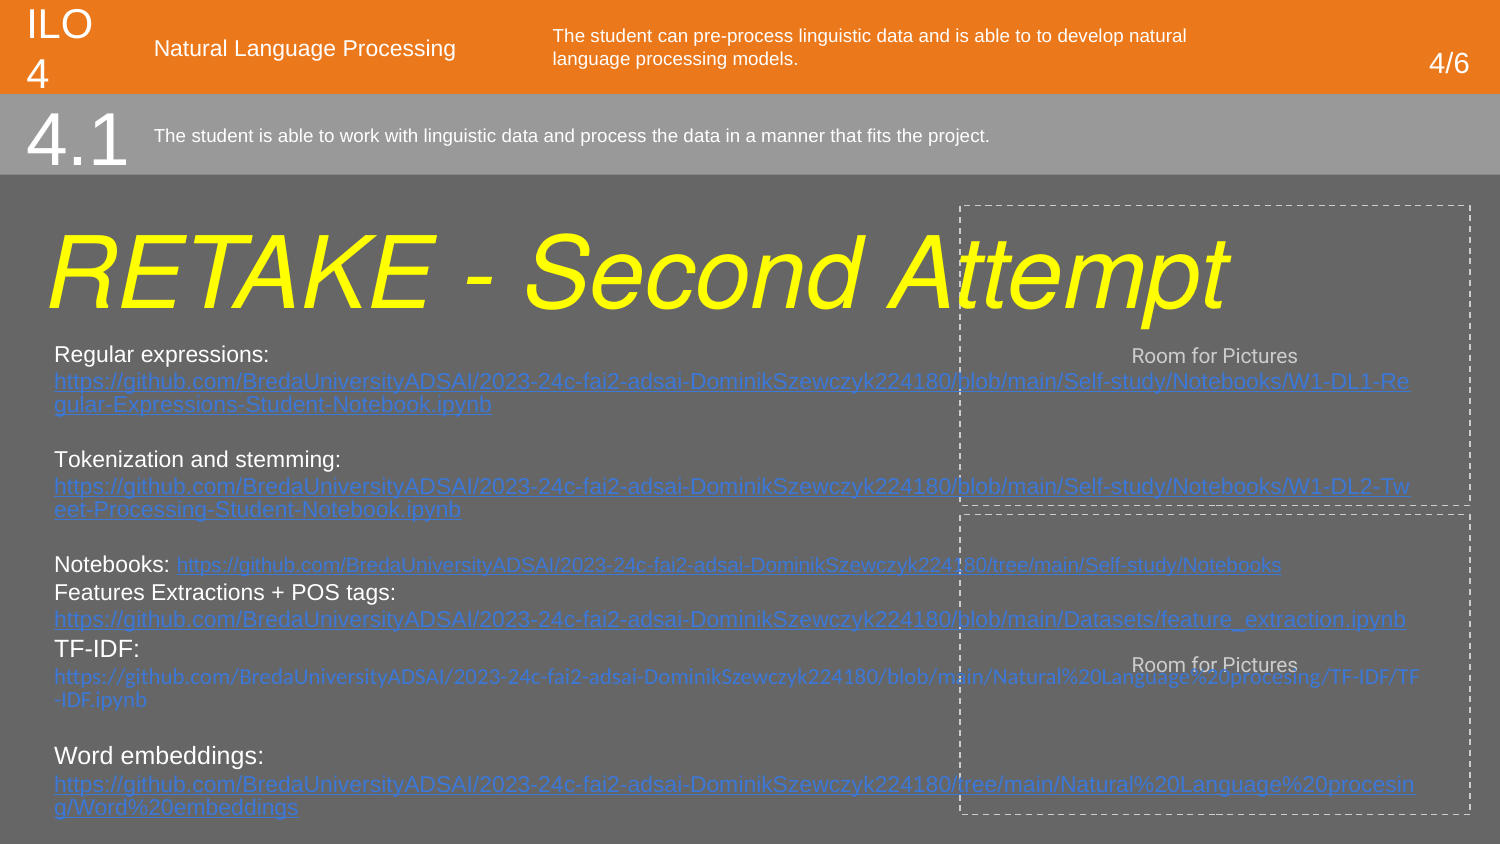

# ILO 4
Natural Language Processing
4/6
The student can pre-process linguistic data and is able to to develop natural language processing models.
4.1
The student is able to work with linguistic data and process the data in a manner that fits the project.
RETAKE - Second Attempt
Regular expressions: https://github.com/BredaUniversityADSAI/2023-24c-fai2-adsai-DominikSzewczyk224180/blob/main/Self-study/Notebooks/W1-DL1-Regular-Expressions-Student-Notebook.ipynb
Tokenization and stemming: https://github.com/BredaUniversityADSAI/2023-24c-fai2-adsai-DominikSzewczyk224180/blob/main/Self-study/Notebooks/W1-DL2-Tweet-Processing-Student-Notebook.ipynb
Notebooks: https://github.com/BredaUniversityADSAI/2023-24c-fai2-adsai-DominikSzewczyk224180/tree/main/Self-study/Notebooks
Features Extractions + POS tags: https://github.com/BredaUniversityADSAI/2023-24c-fai2-adsai-DominikSzewczyk224180/blob/main/Datasets/feature_extraction.ipynb
TF-IDF: https://github.com/BredaUniversityADSAI/2023-24c-fai2-adsai-DominikSzewczyk224180/blob/main/Natural%20Language%20procesing/TF-IDF/TF-IDF.ipynb
Word embeddings: https://github.com/BredaUniversityADSAI/2023-24c-fai2-adsai-DominikSzewczyk224180/tree/main/Natural%20Language%20procesing/Word%20embeddings
Create_Word_Embeddings_Task8.ipynb: https://github.com/BredaUniversityADSAI/2023-24c-fai2-adsai-DominikSzewczyk224180/blob/main/Natural%20Language%20procesing/Word%20embeddings/Create_Word_Embeddings_Task8.ipynb
Implement_Word_Embeddings_Task5.ipynb: https://github.com/BredaUniversityADSAI/2023-24c-fai2-adsai-DominikSzewczyk224180/blob/main/Natural%20Language%20procesing/Word%20embeddings/Implement_Word_Embeddings_Task5.ipynb